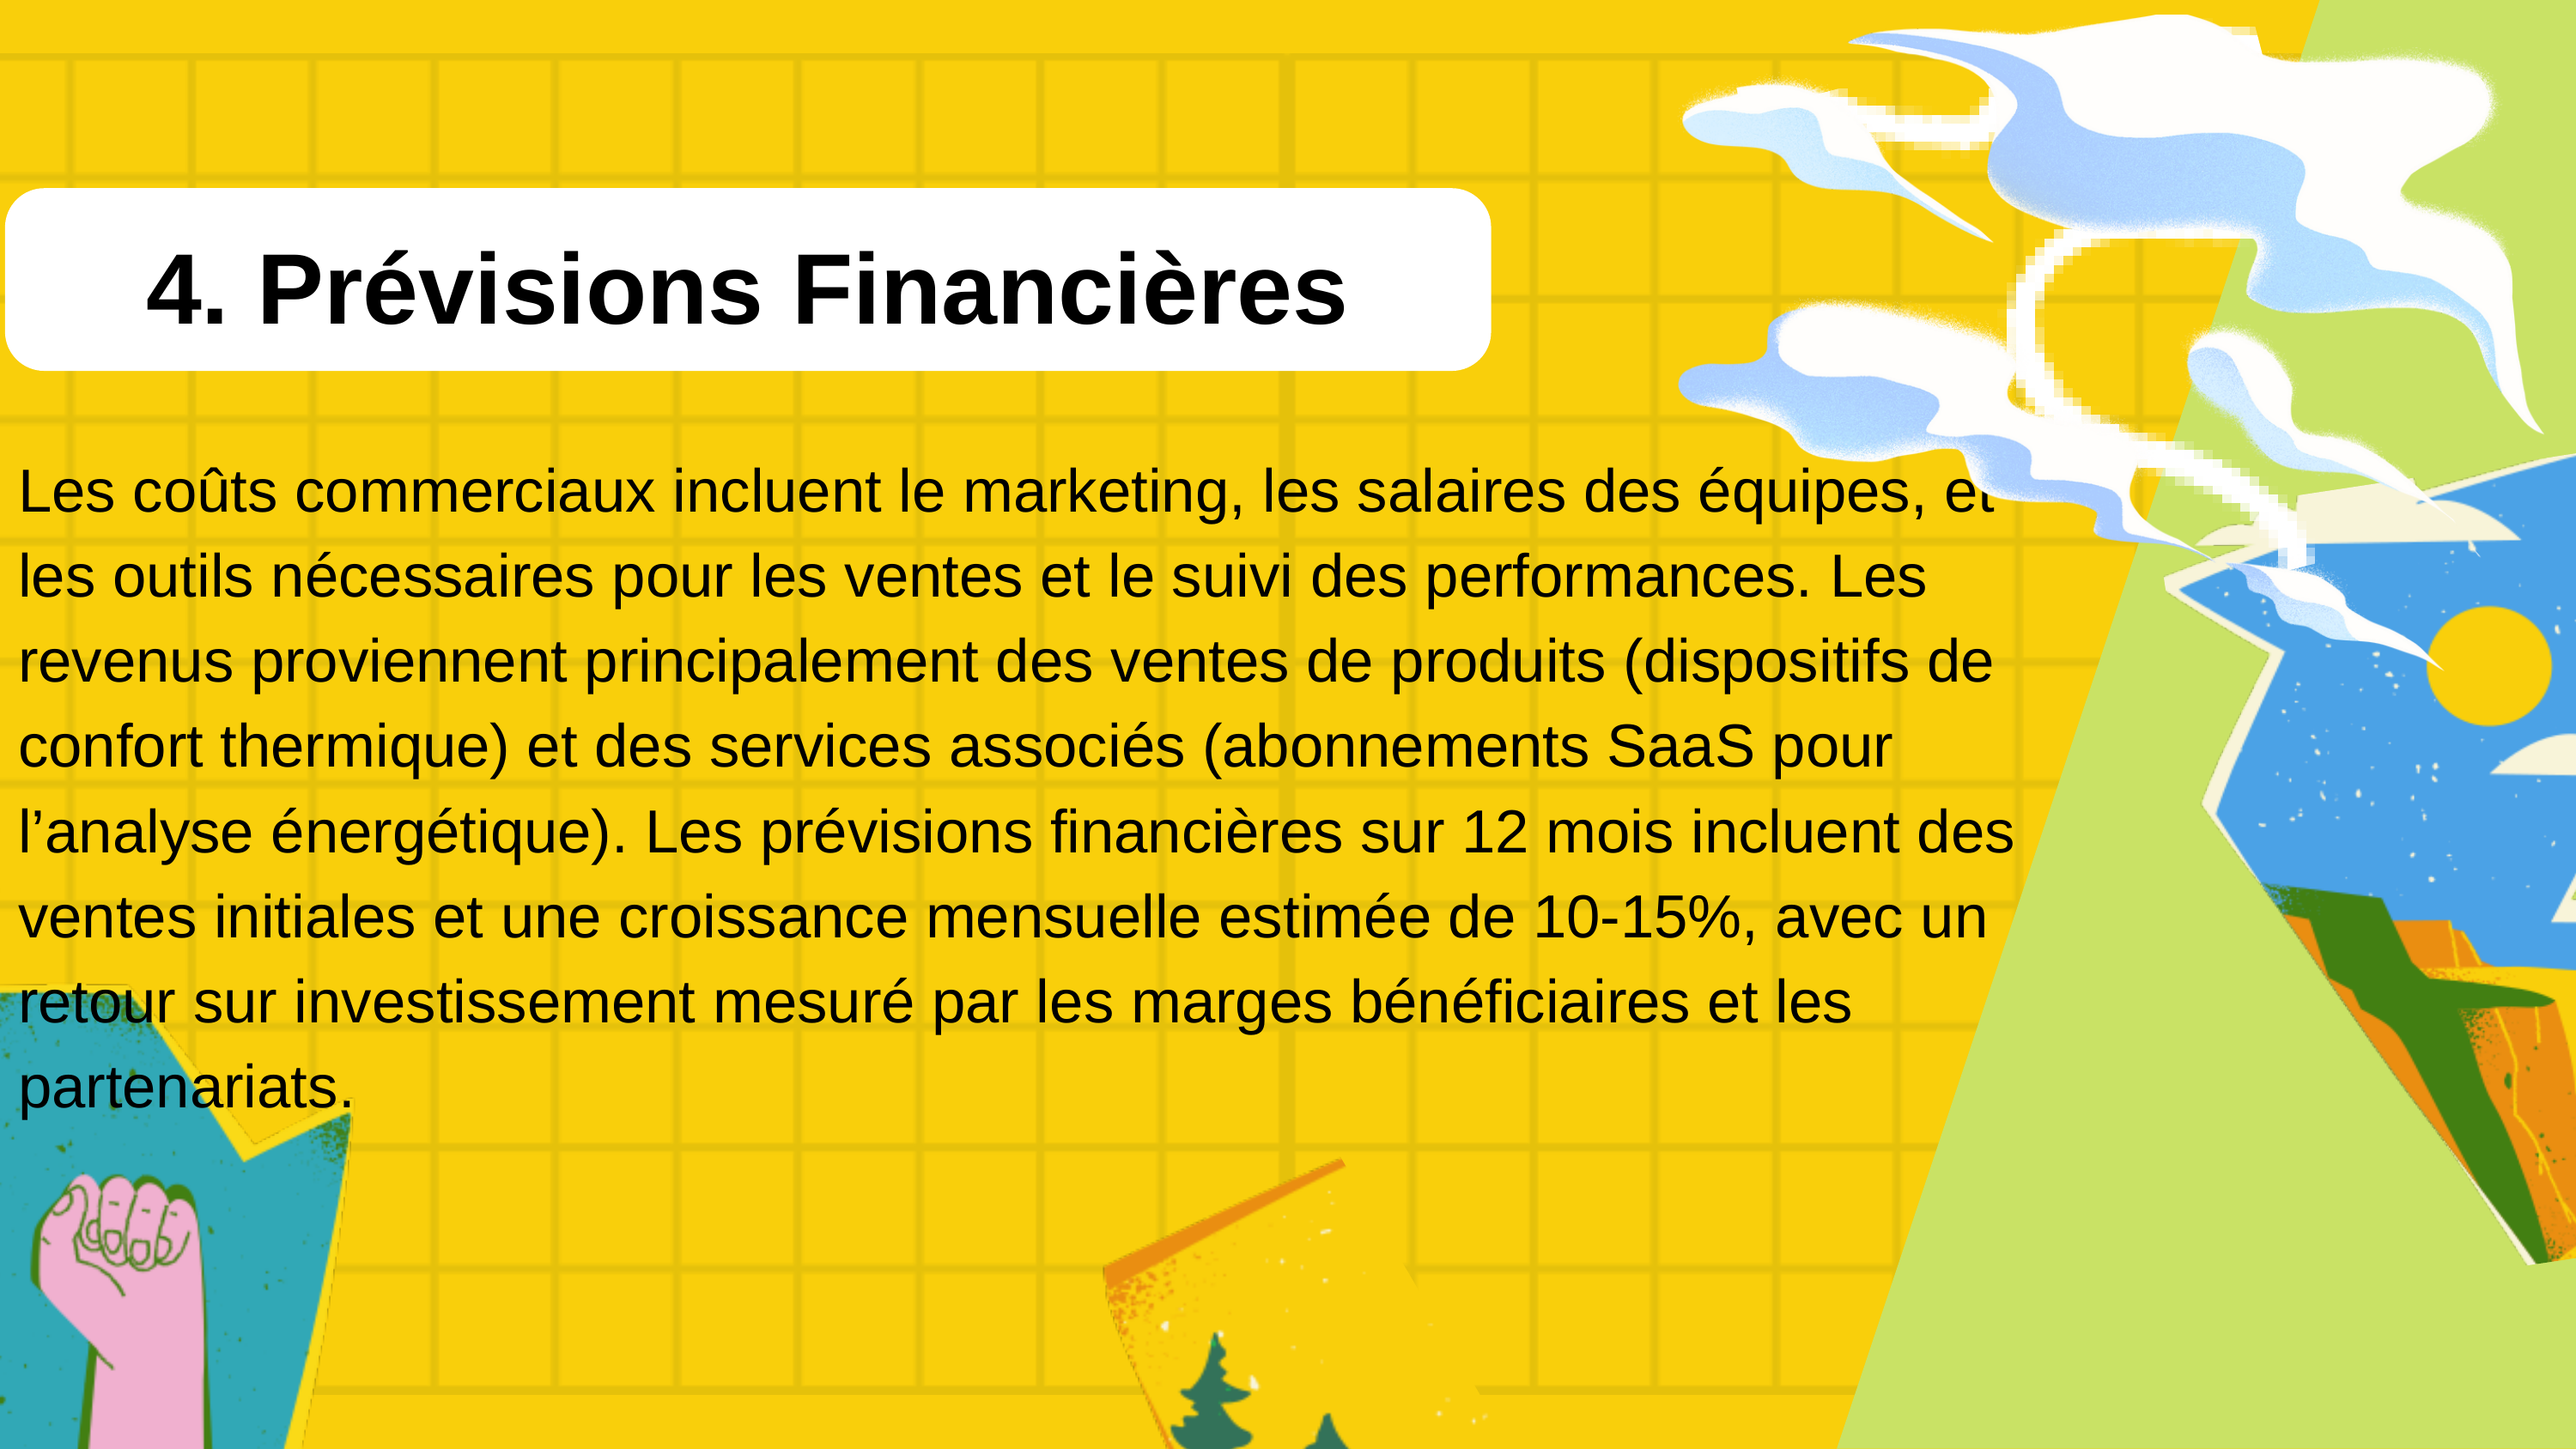

4. Prévisions Financières

Les coûts commerciaux incluent le marketing, les salaires des équipes, et les outils nécessaires pour les ventes et le suivi des performances. Les revenus proviennent principalement des ventes de produits (dispositifs de confort thermique) et des services associés (abonnements SaaS pour l’analyse énergétique). Les prévisions financières sur 12 mois incluent des ventes initiales et une croissance mensuelle estimée de 10-15%, avec un retour sur investissement mesuré par les marges bénéficiaires et les partenariats.